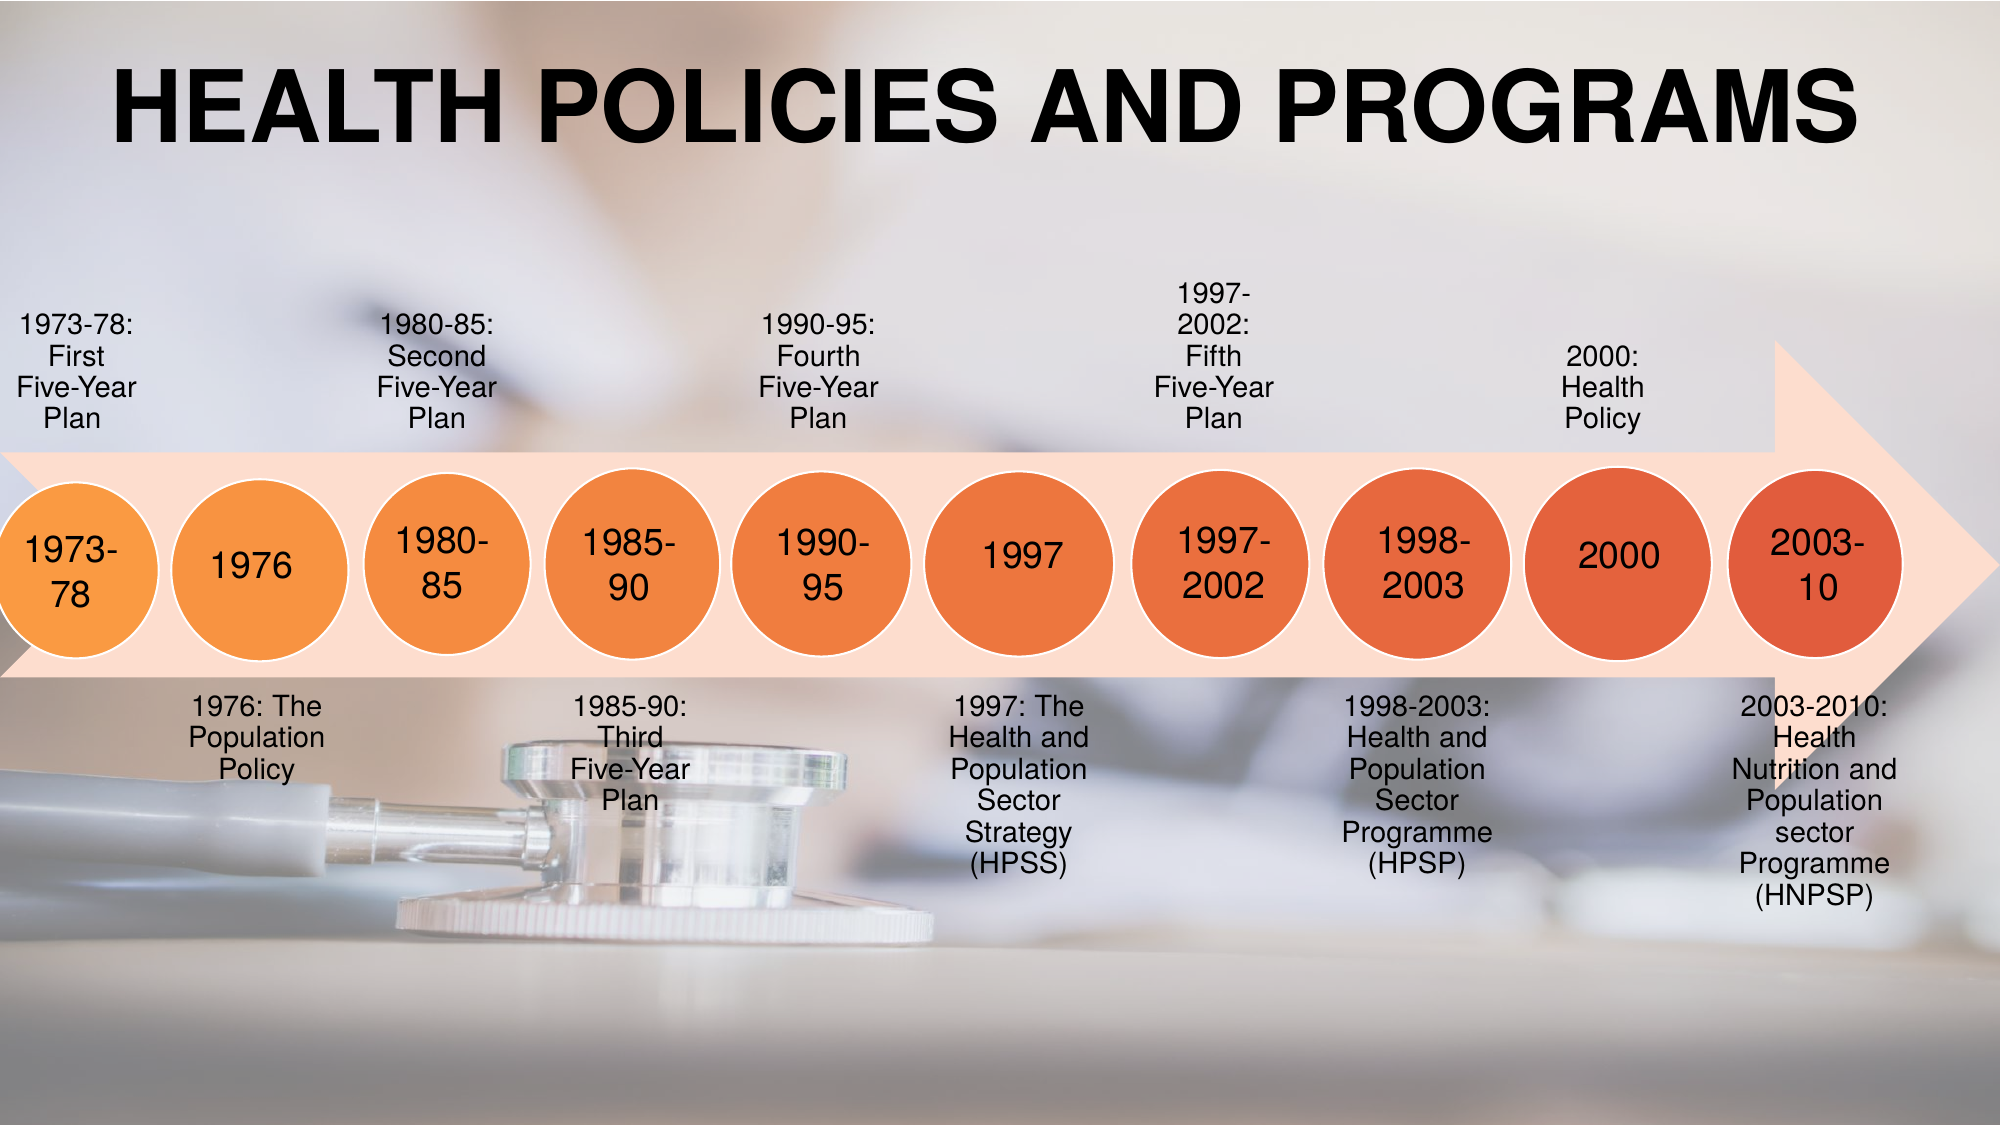

1973-78: First Five-Year Plan
1976: The Population Policy
1980-85: Second Five-Year Plan
1985-90: Third Five-Year Plan
1990-95: Fourth Five-Year Plan
1997: The Health and Population Sector Strategy (HPSS)
1997-2002: Fifth Five-Year Plan
1998-2003: Health and Population Sector Programme (HPSP)
2000: Health Policy
2003-2010: Health Nutrition and Population sector Programme (HNPSP)
HEALTH POLICIES AND PROGRAMS
1980-85
1997-2002
1998-2003
1985-90
1990-95
2003-10
1973-78
1997
2000
1976